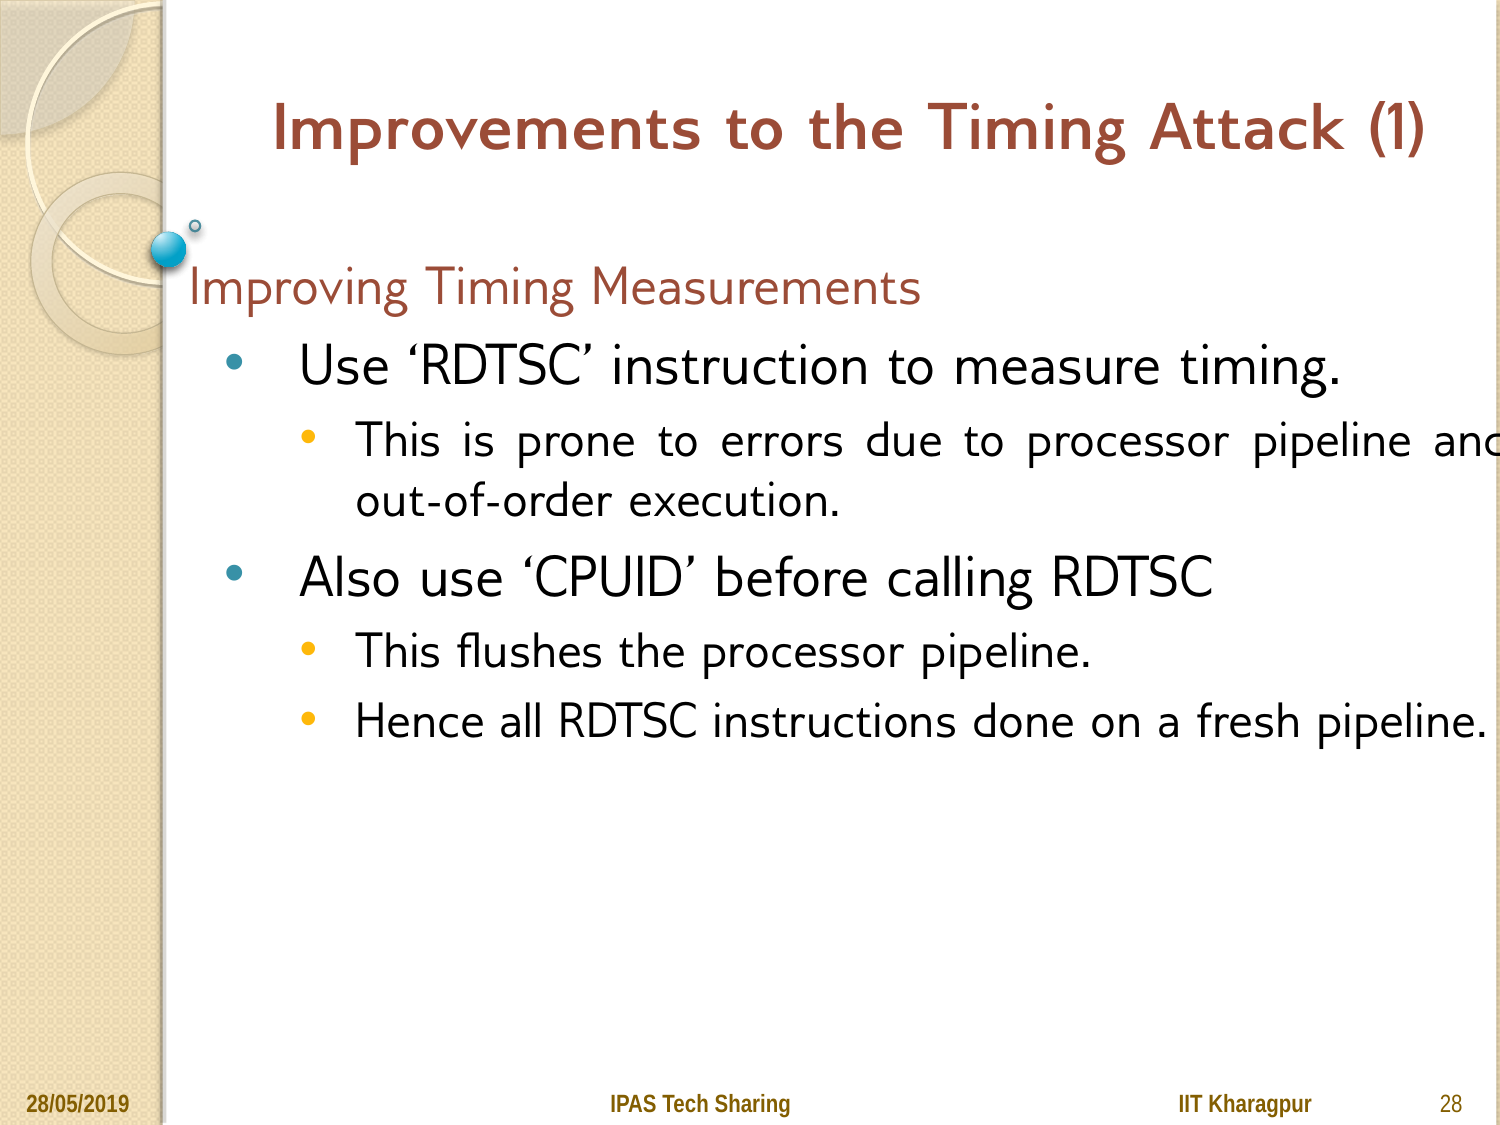

# Improvements to the Timing Attack (1)
Improving Timing Measurements
Use ‘RDTSC’ instruction to measure timing.
This is prone to errors due to processor pipeline and out-of-order execution.
Also use ‘CPUID’ before calling RDTSC
This flushes the processor pipeline.
Hence all RDTSC instructions done on a fresh pipeline.